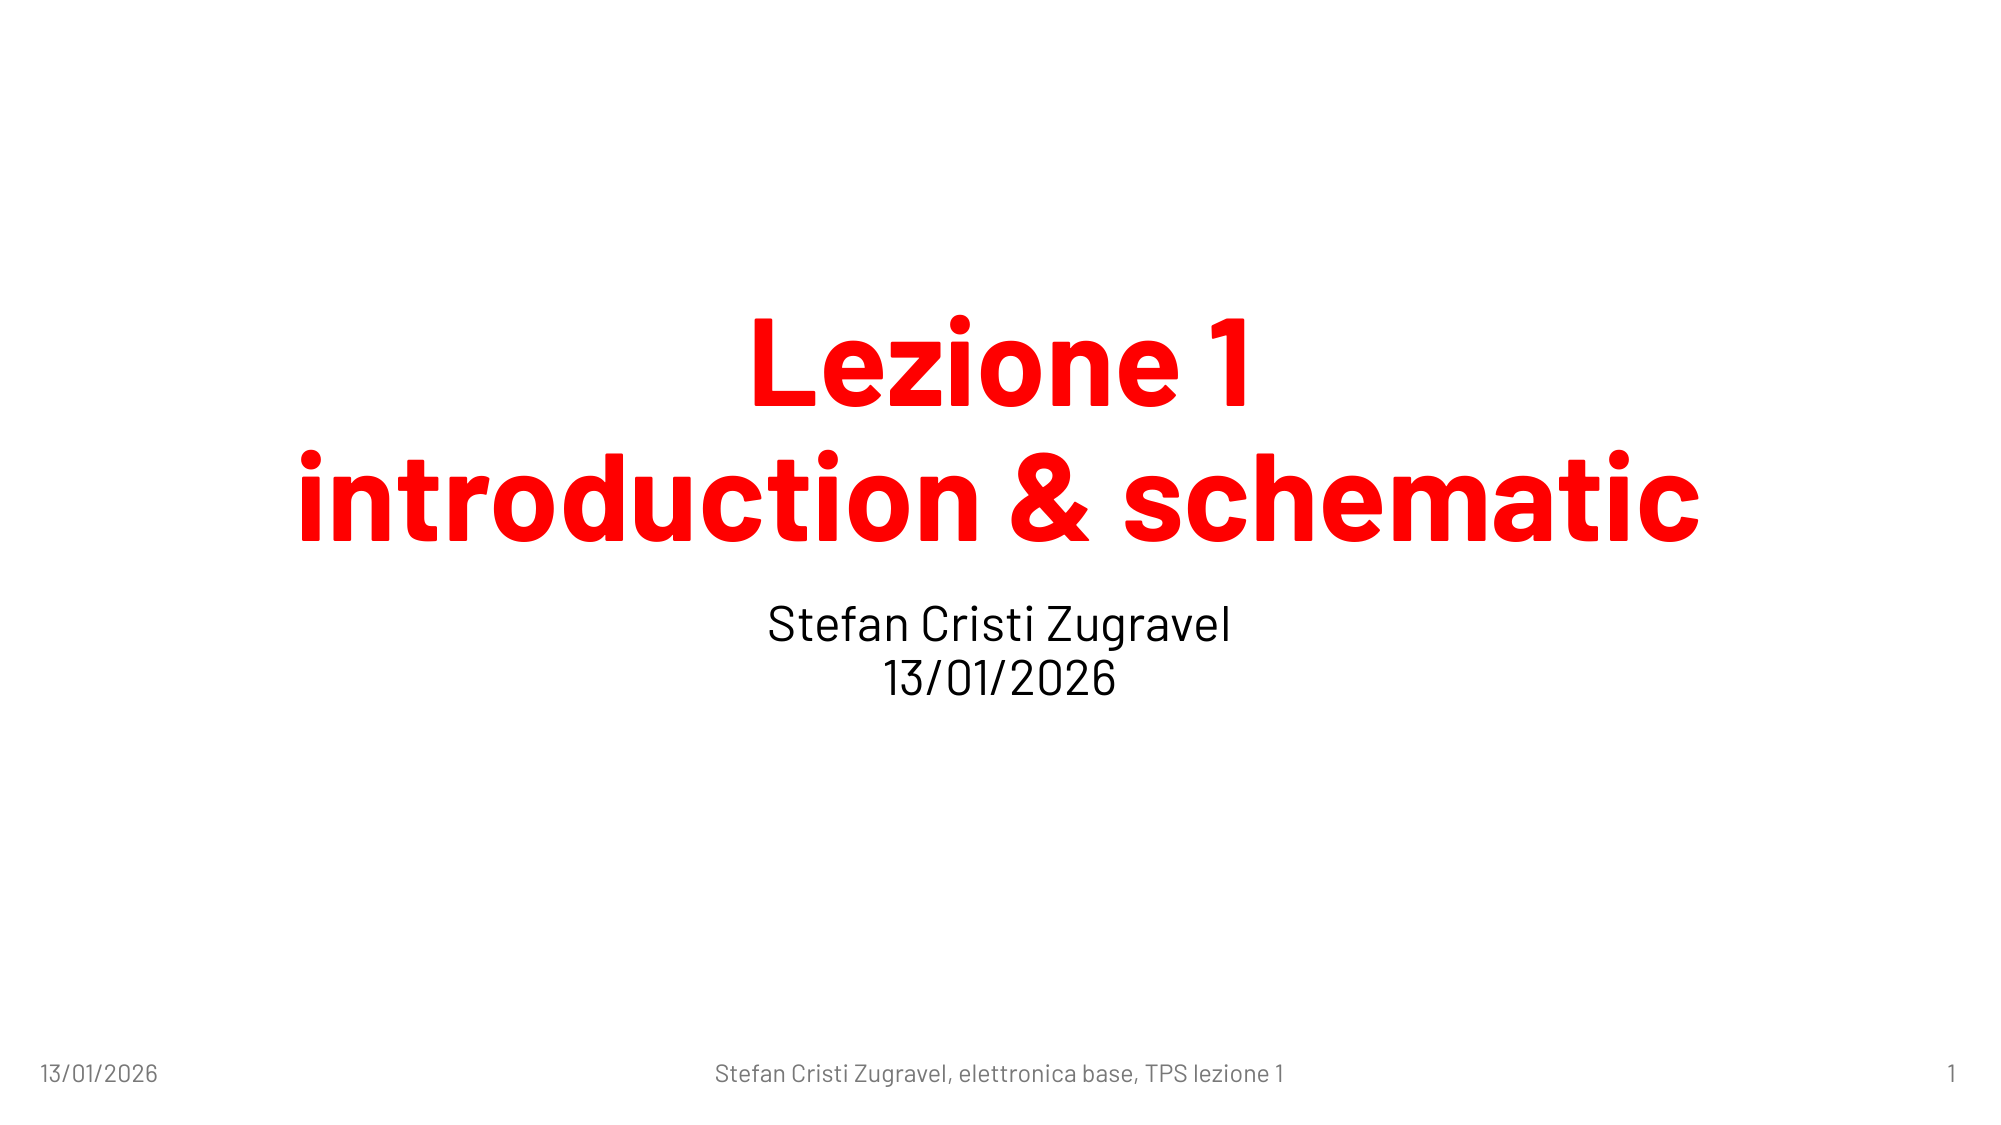

# Lezione 1 introduction & schematic
Stefan Cristi Zugravel
13/01/2026
13/01/2026
Stefan Cristi Zugravel, elettronica base, TPS lezione 1
1